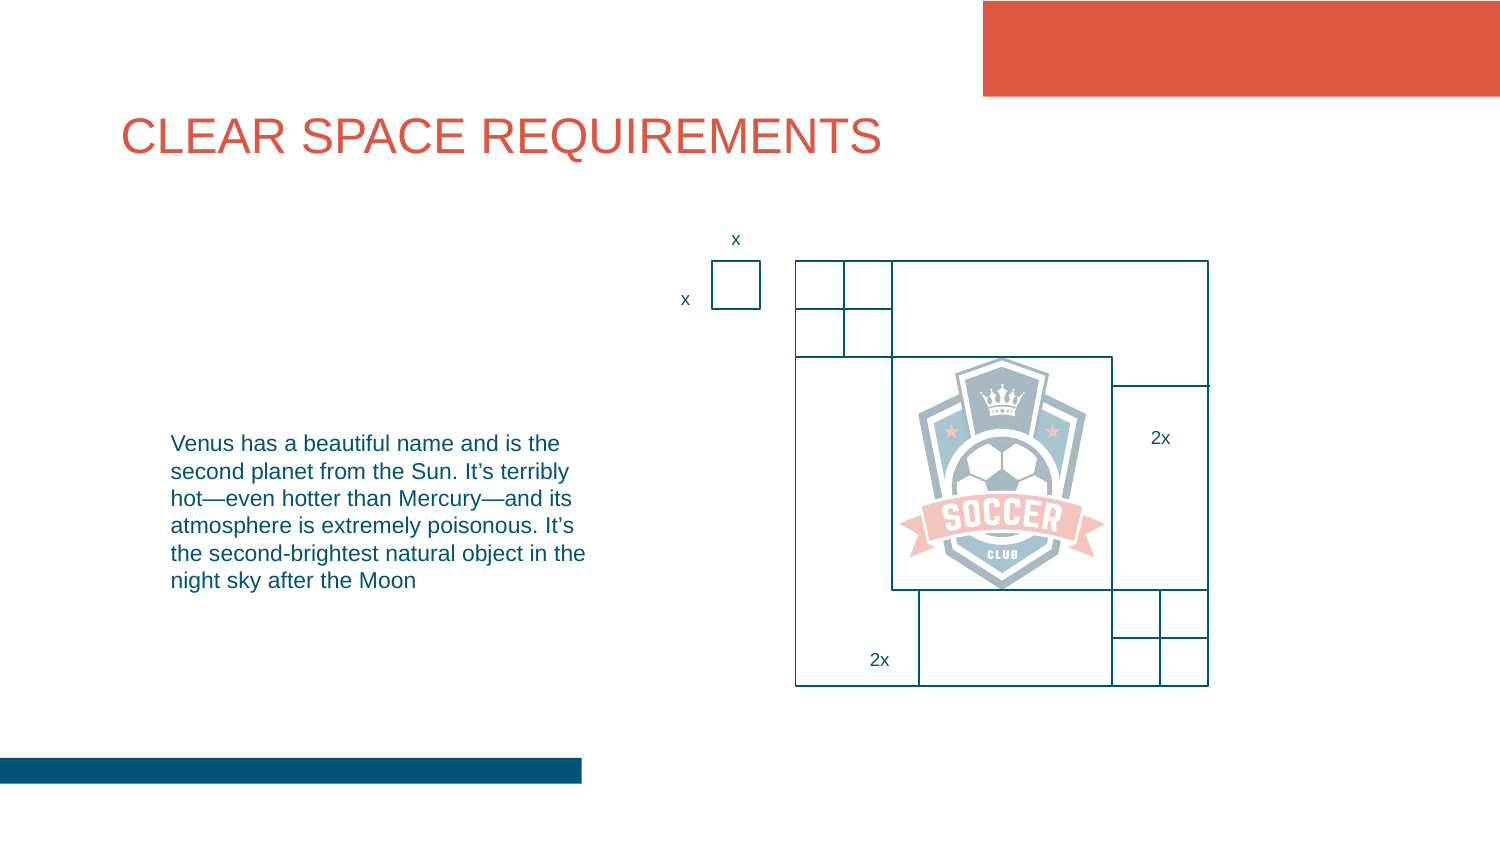

# CLEAR SPACE REQUIREMENTS
x

x

Venus has a beautiful name and is the second planet from the Sun. It’s terribly hot—even hotter than Mercury—and its atmosphere is extremely poisonous. It’s the second-brightest natural object in the night sky after the Moon

2x

2x